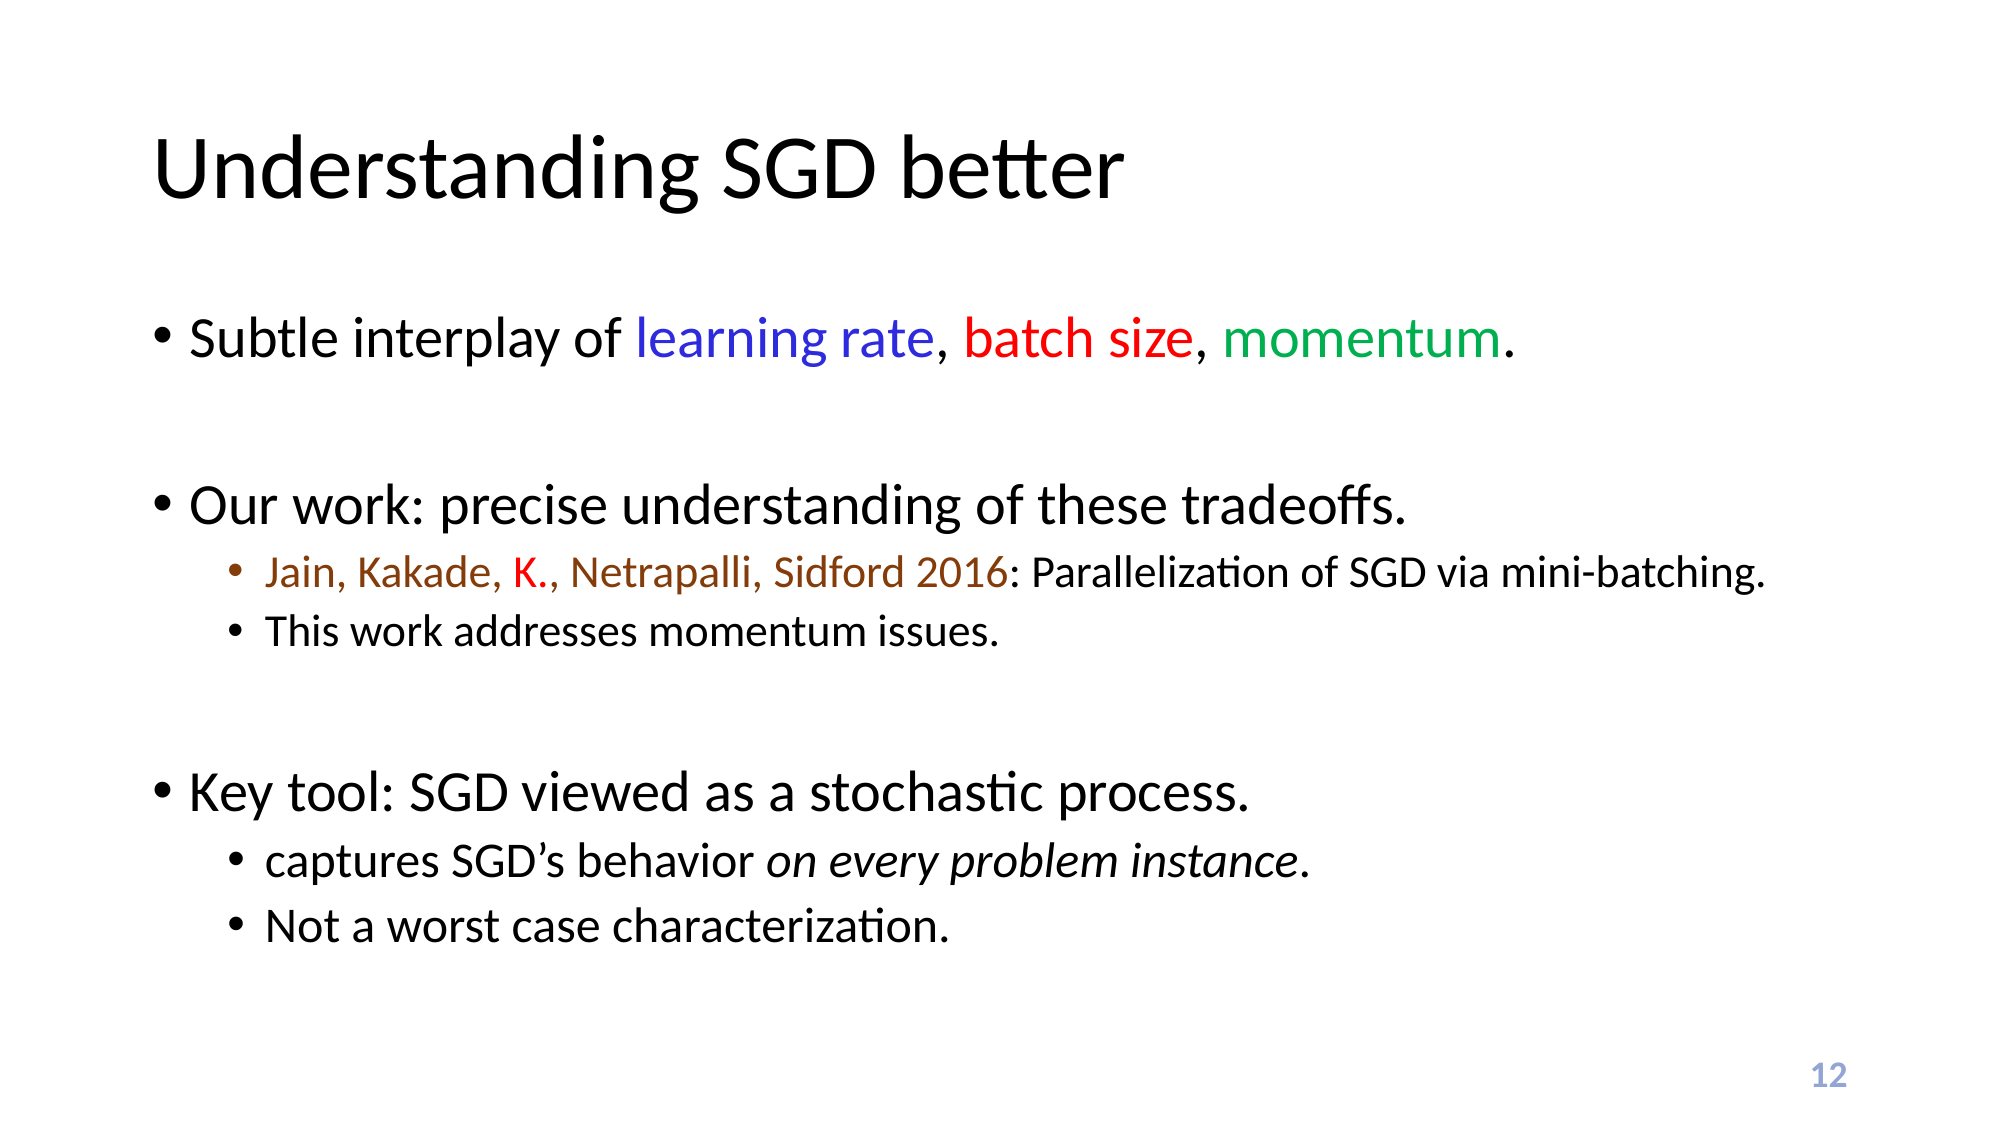

# Understanding SGD better
Subtle interplay of learning rate, batch size, momentum.

Our work: precise understanding of these tradeoffs.
Jain, Kakade, K., Netrapalli, Sidford 2016: Parallelization of SGD via mini-batching.
This work addresses momentum issues.

Key tool: SGD viewed as a stochastic process.
captures SGD’s behavior on every problem instance.
Not a worst case characterization.
12